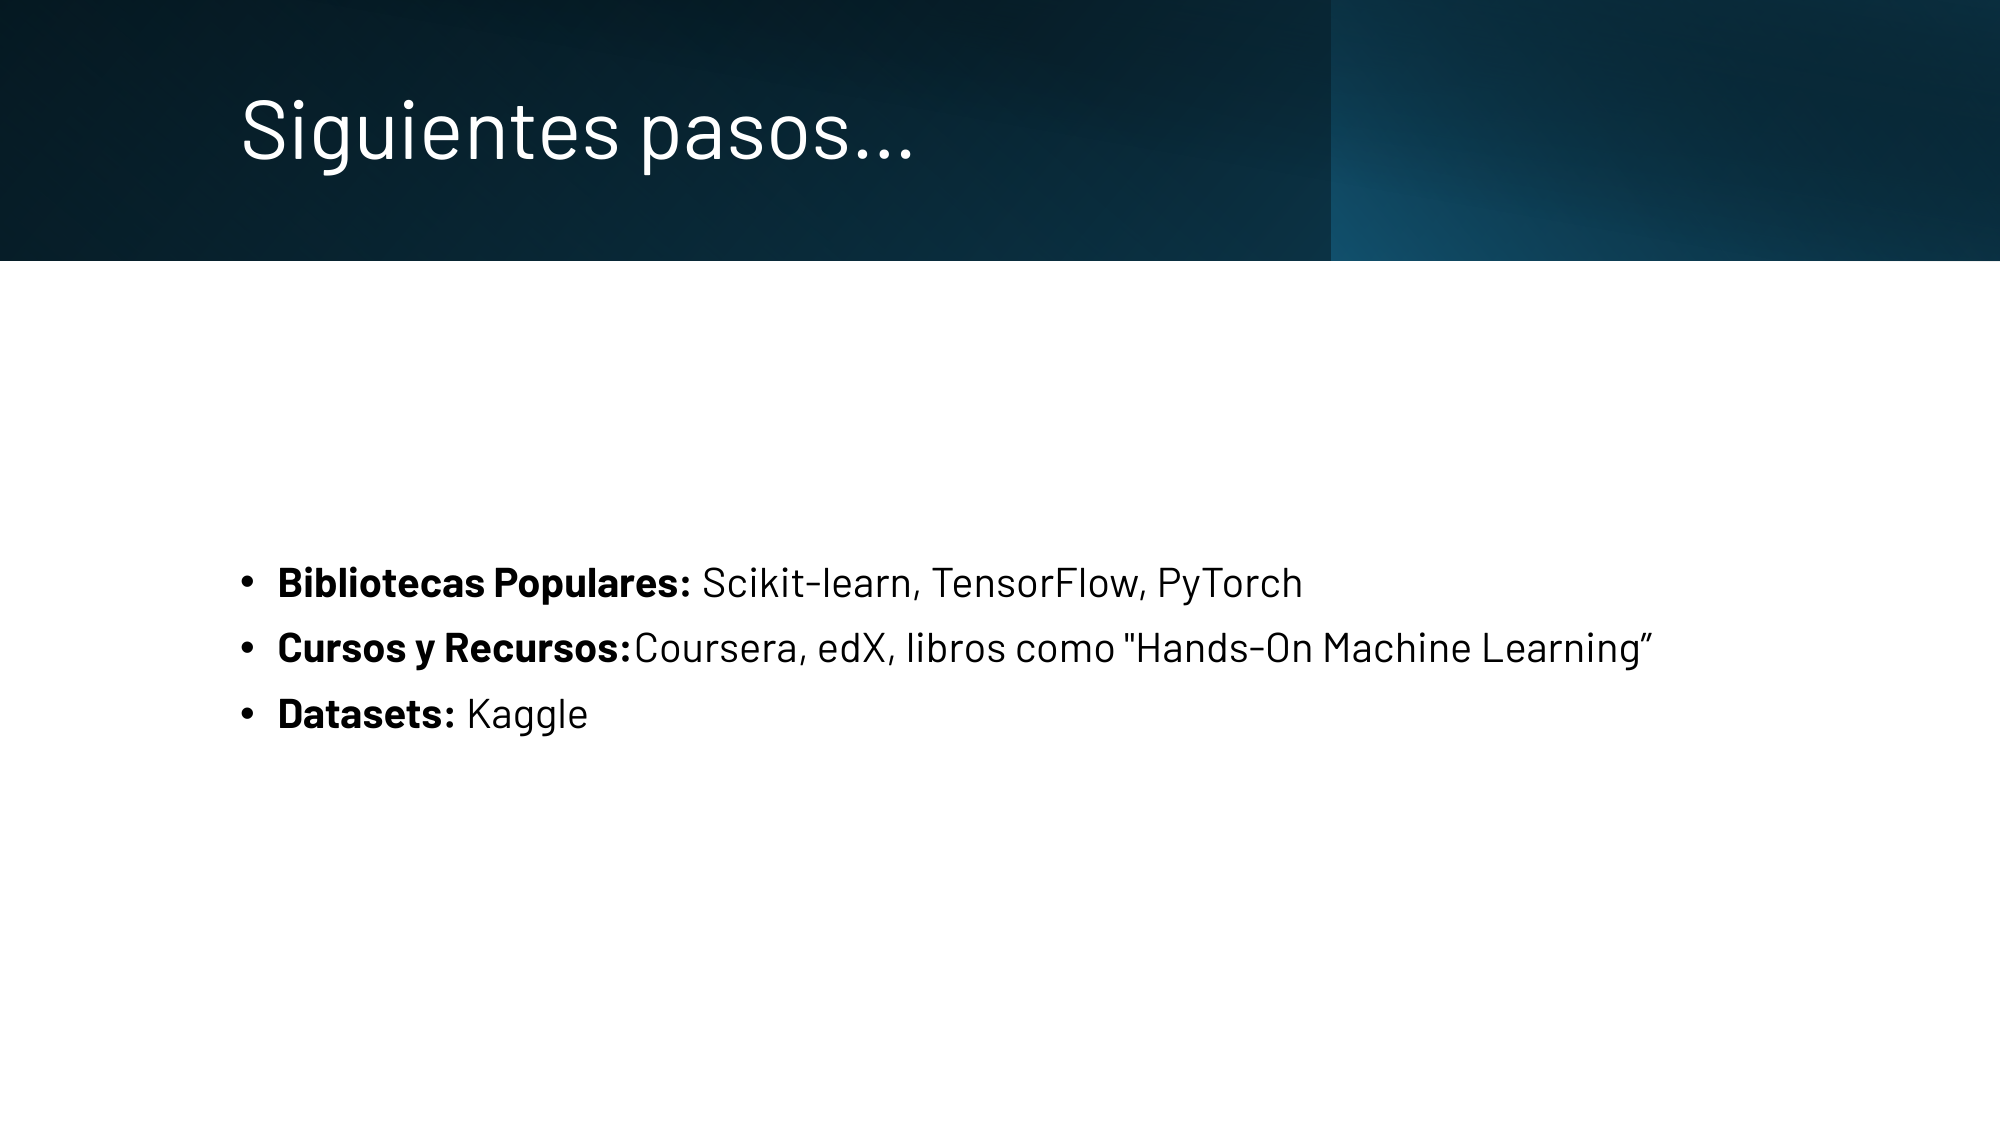

# Siguientes pasos…
Bibliotecas Populares: Scikit-learn, TensorFlow, PyTorch
Cursos y Recursos:Coursera, edX, libros como "Hands-On Machine Learning”
Datasets: Kaggle